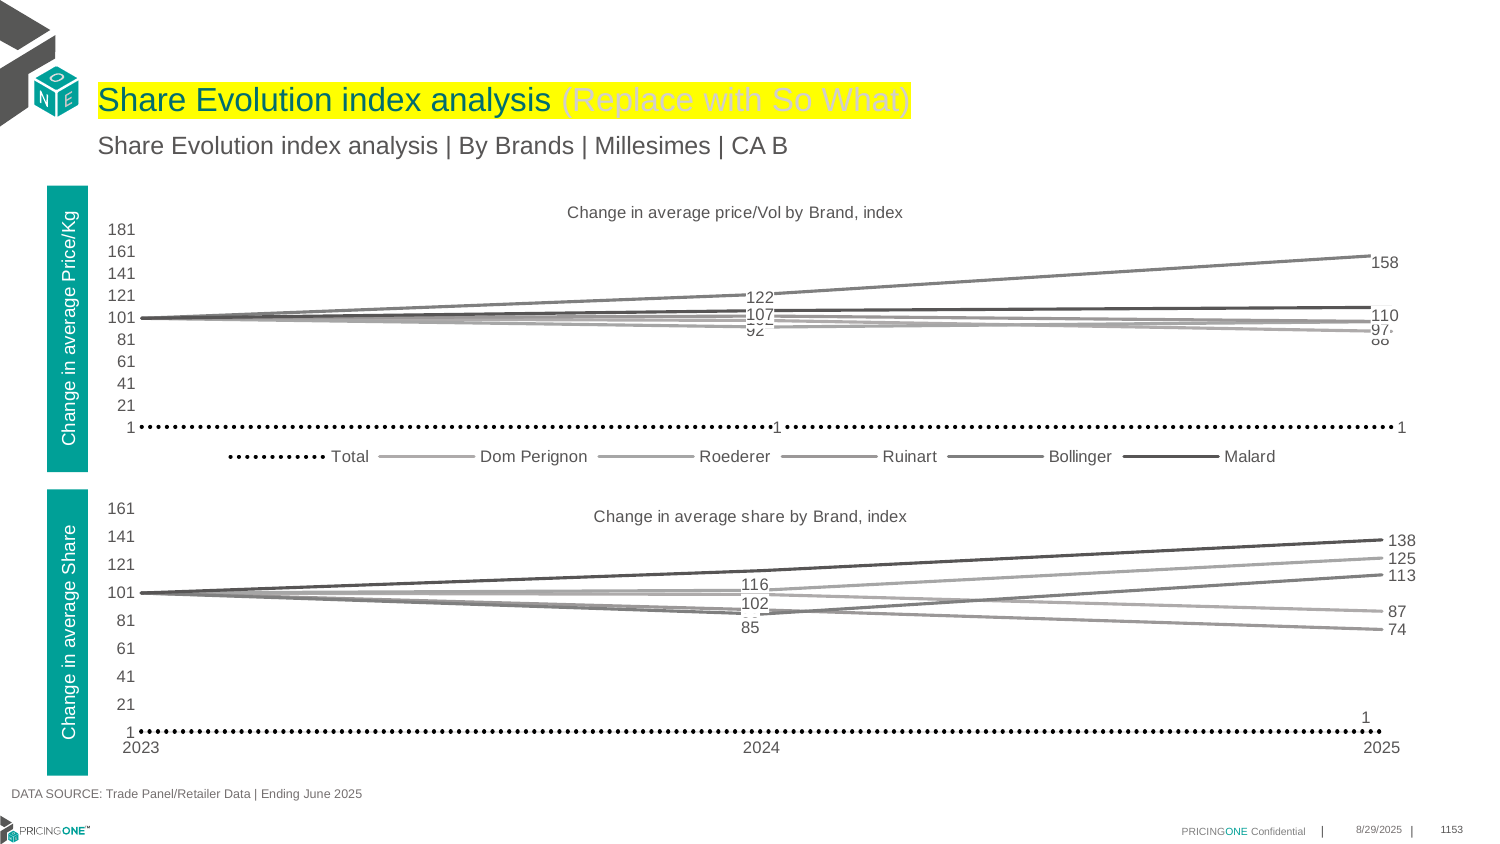

# Share Evolution index analysis (Replace with So What)
Share Evolution index analysis | By Brands | Millesimes | CA B

### Chart: Change in average price/Vol by Brand, index

| Category | Total | Dom Perignon | Roederer | Ruinart | Bollinger | Malard |
|---|---|---|---|---|---|---|
| 2023 | 1.0 | 100.0 | 100.0 | 100.0 | 100.0 | 100.0 |
| 2024 | 0.9809817621006983 | 98.0 | 92.0 | 102.0 | 122.0 | 107.0 |
| 2025 | 0.9005493114182653 | 88.0 | 97.0 | 97.0 | 158.0 | 110.0 |
Change in average Price/Kg

### Chart: Change in average share by Brand, index

| Category | Total | Dom Perignon | Roederer | Ruinart | Bollinger | Malard |
|---|---|---|---|---|---|---|
| 2023 | 1.0 | 100.0 | 100.0 | 100.0 | 100.0 | 100.0 |
| 2024 | 1.0 | 99.0 | 102.0 | 88.0 | 85.0 | 116.0 |
| 2025 | 1.0 | 87.0 | 125.0 | 74.0 | 113.0 | 138.0 |
Change in average Share
DATA SOURCE: Trade Panel/Retailer Data | Ending June 2025

8/29/2025
1153